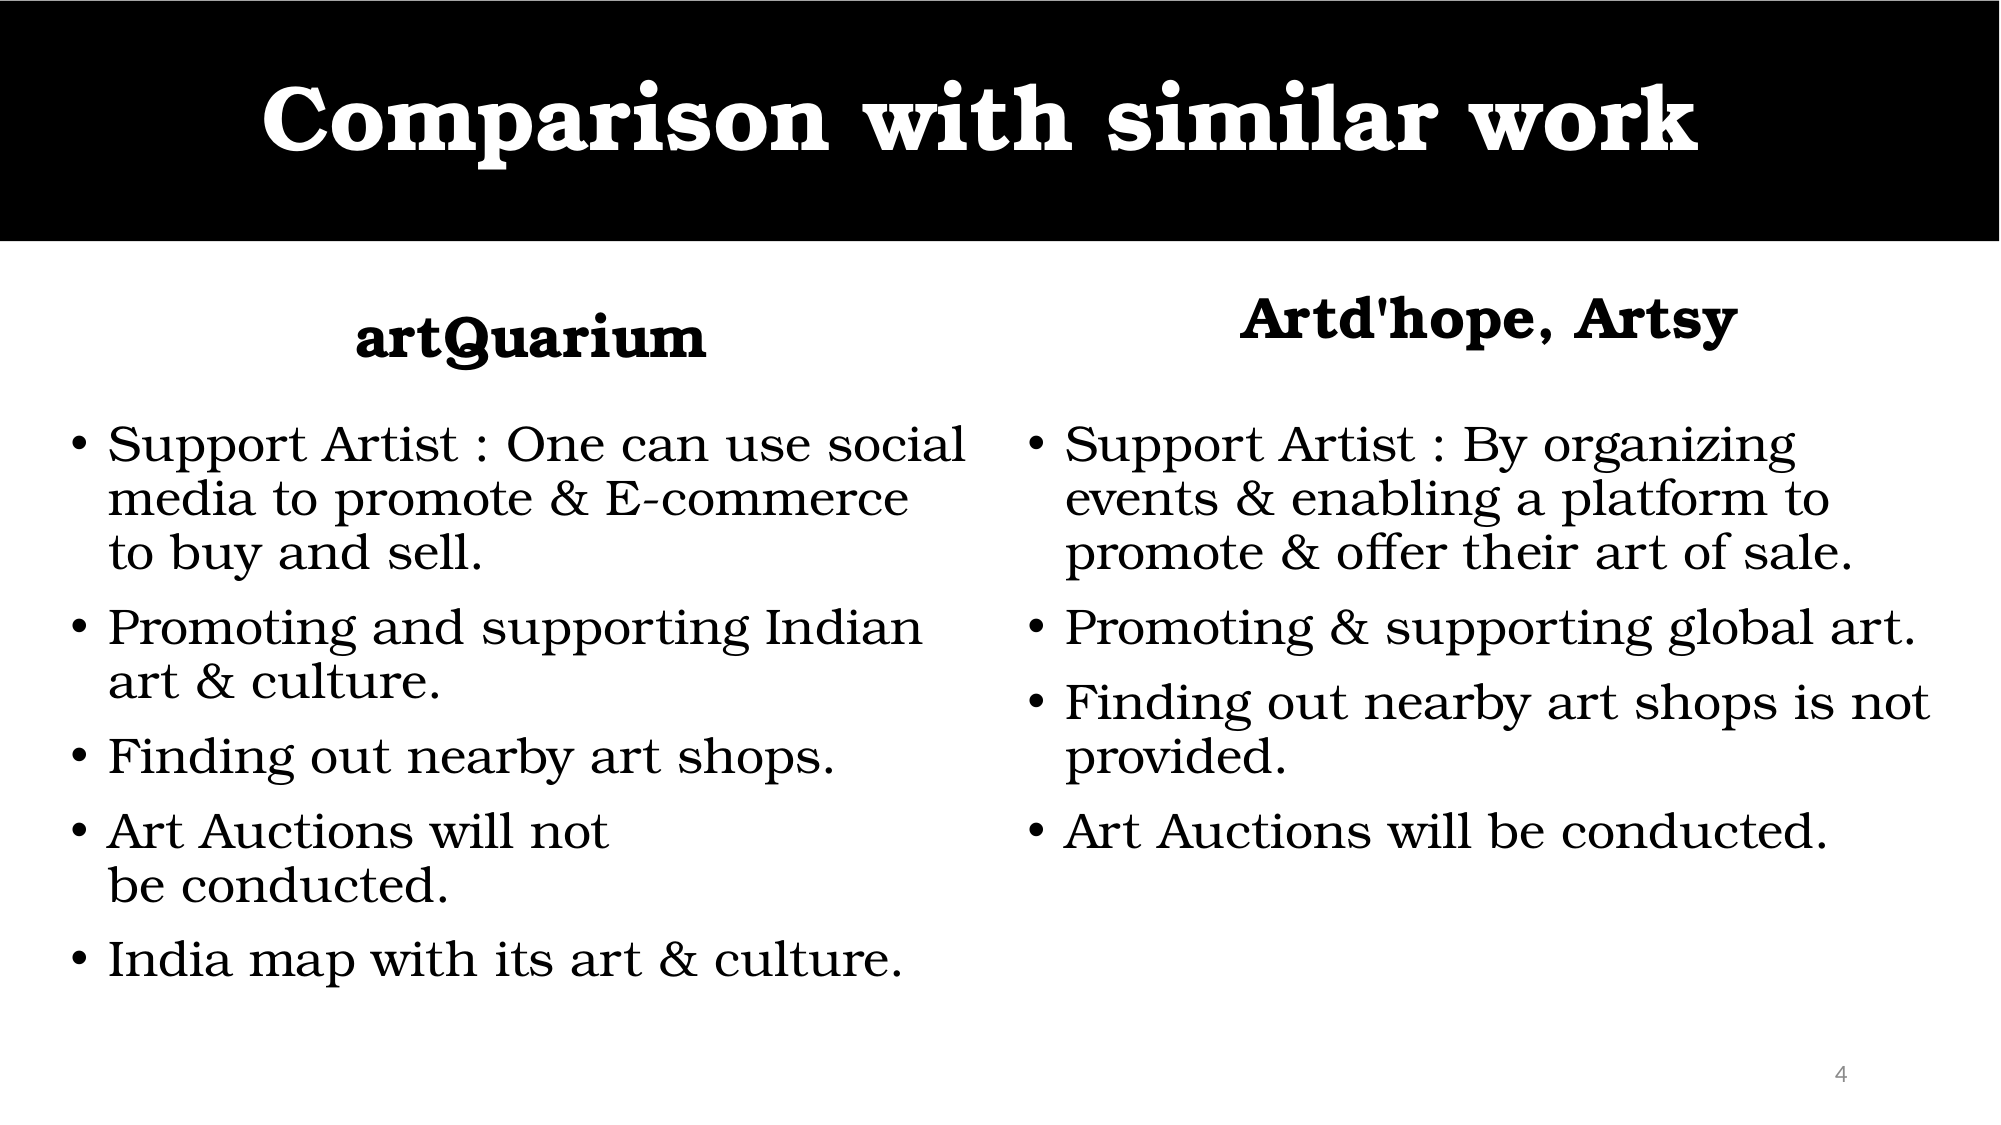

# Comparison with similar work
                 Artd'hope, Artsy
                  artQuarium
Support Artist : One can use social media to promote & E-commerce to buy and sell.
Promoting and supporting Indian art & culture.
Finding out nearby art shops.
Art Auctions will not be conducted.
India map with its art & culture.
Support Artist : By organizing events & enabling a platform to promote & offer their art of sale.
Promoting & supporting global art.
Finding out nearby art shops is not provided.
Art Auctions will be conducted.
4